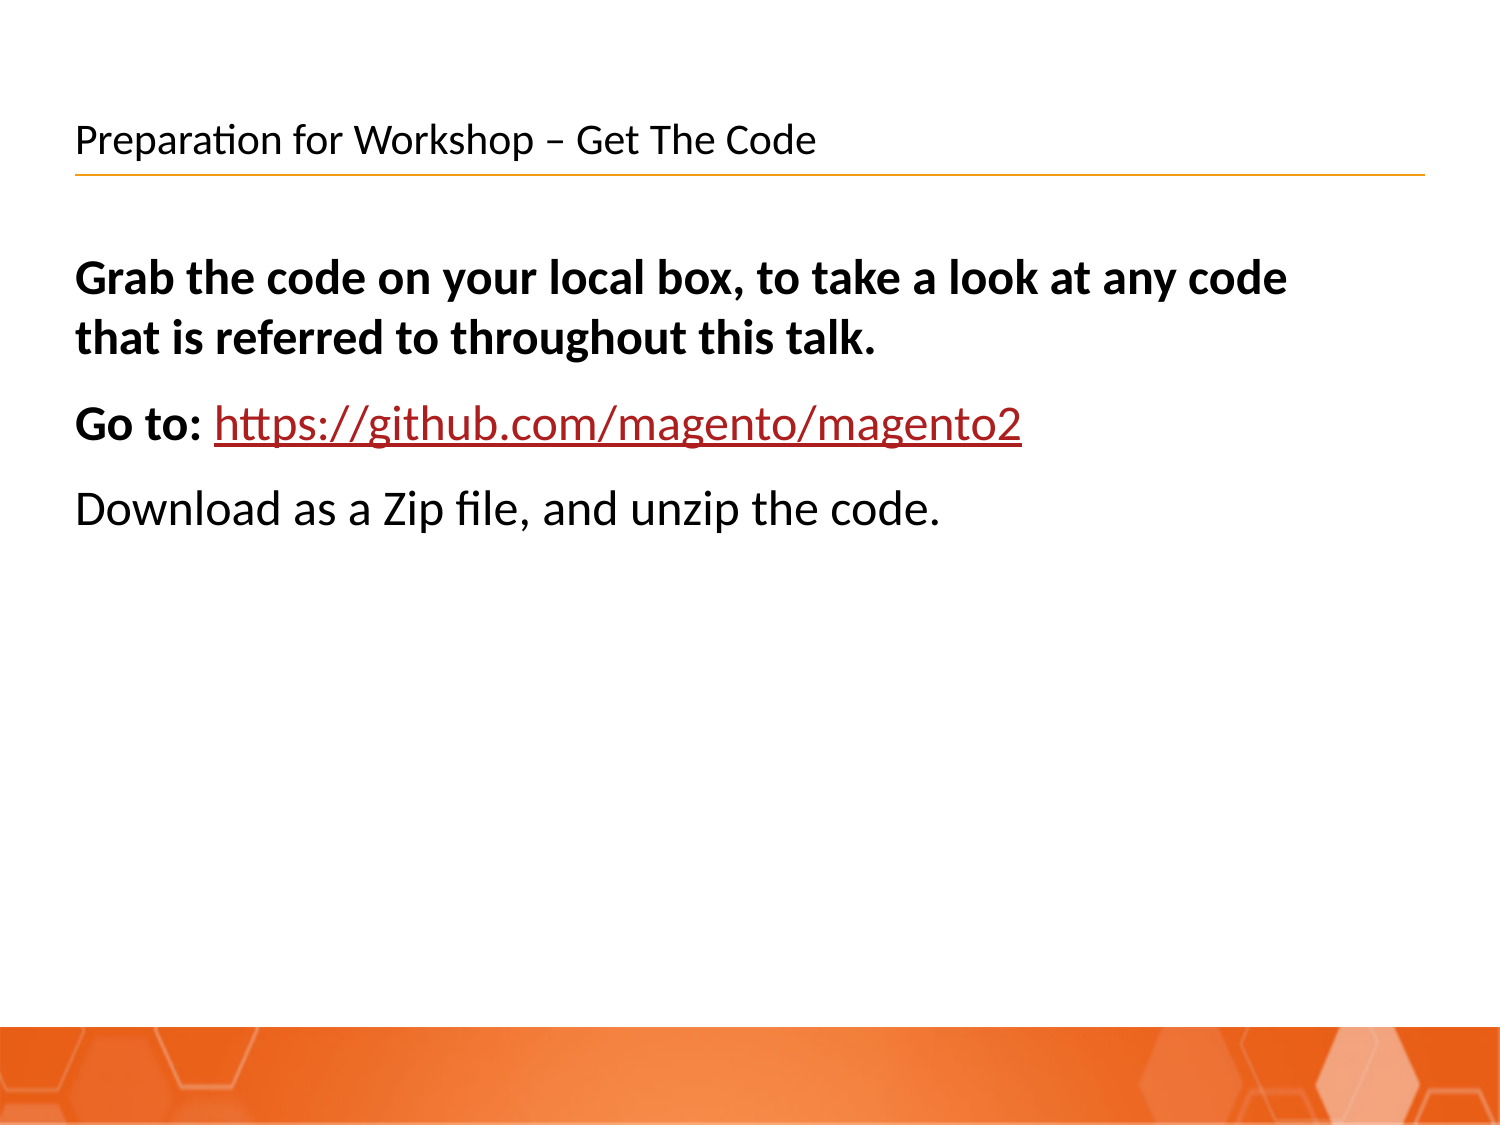

# Preparation for Workshop – Get The Code
Grab the code on your local box, to take a look at any code that is referred to throughout this talk.
Go to: https://github.com/magento/magento2
Download as a Zip file, and unzip the code.